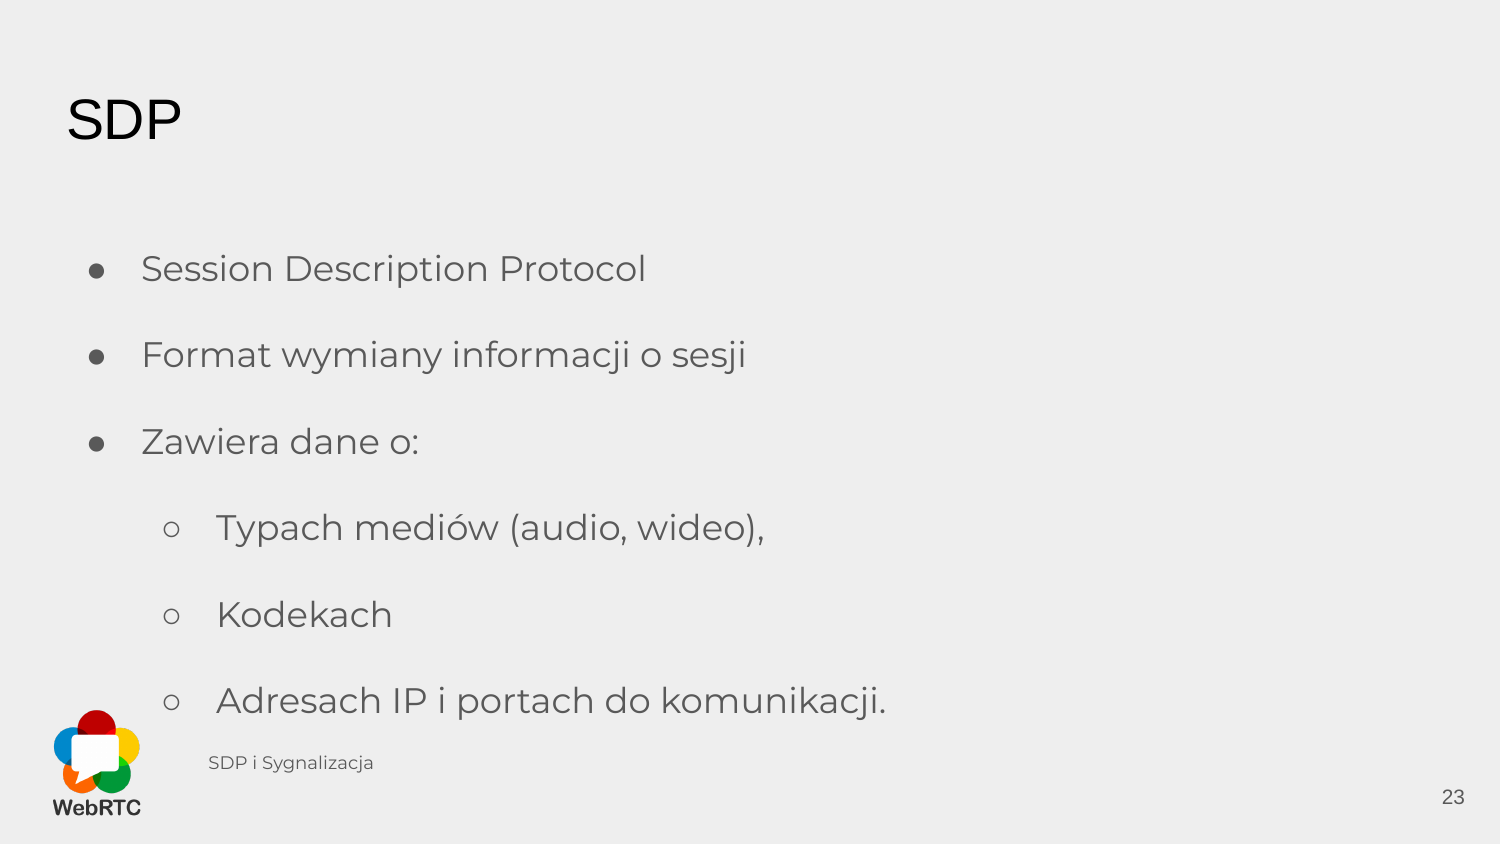

# SDP
Session Description Protocol
Format wymiany informacji o sesji
Zawiera dane o:
Typach mediów (audio, wideo),
Kodekach
Adresach IP i portach do komunikacji.
SDP i Sygnalizacja
23